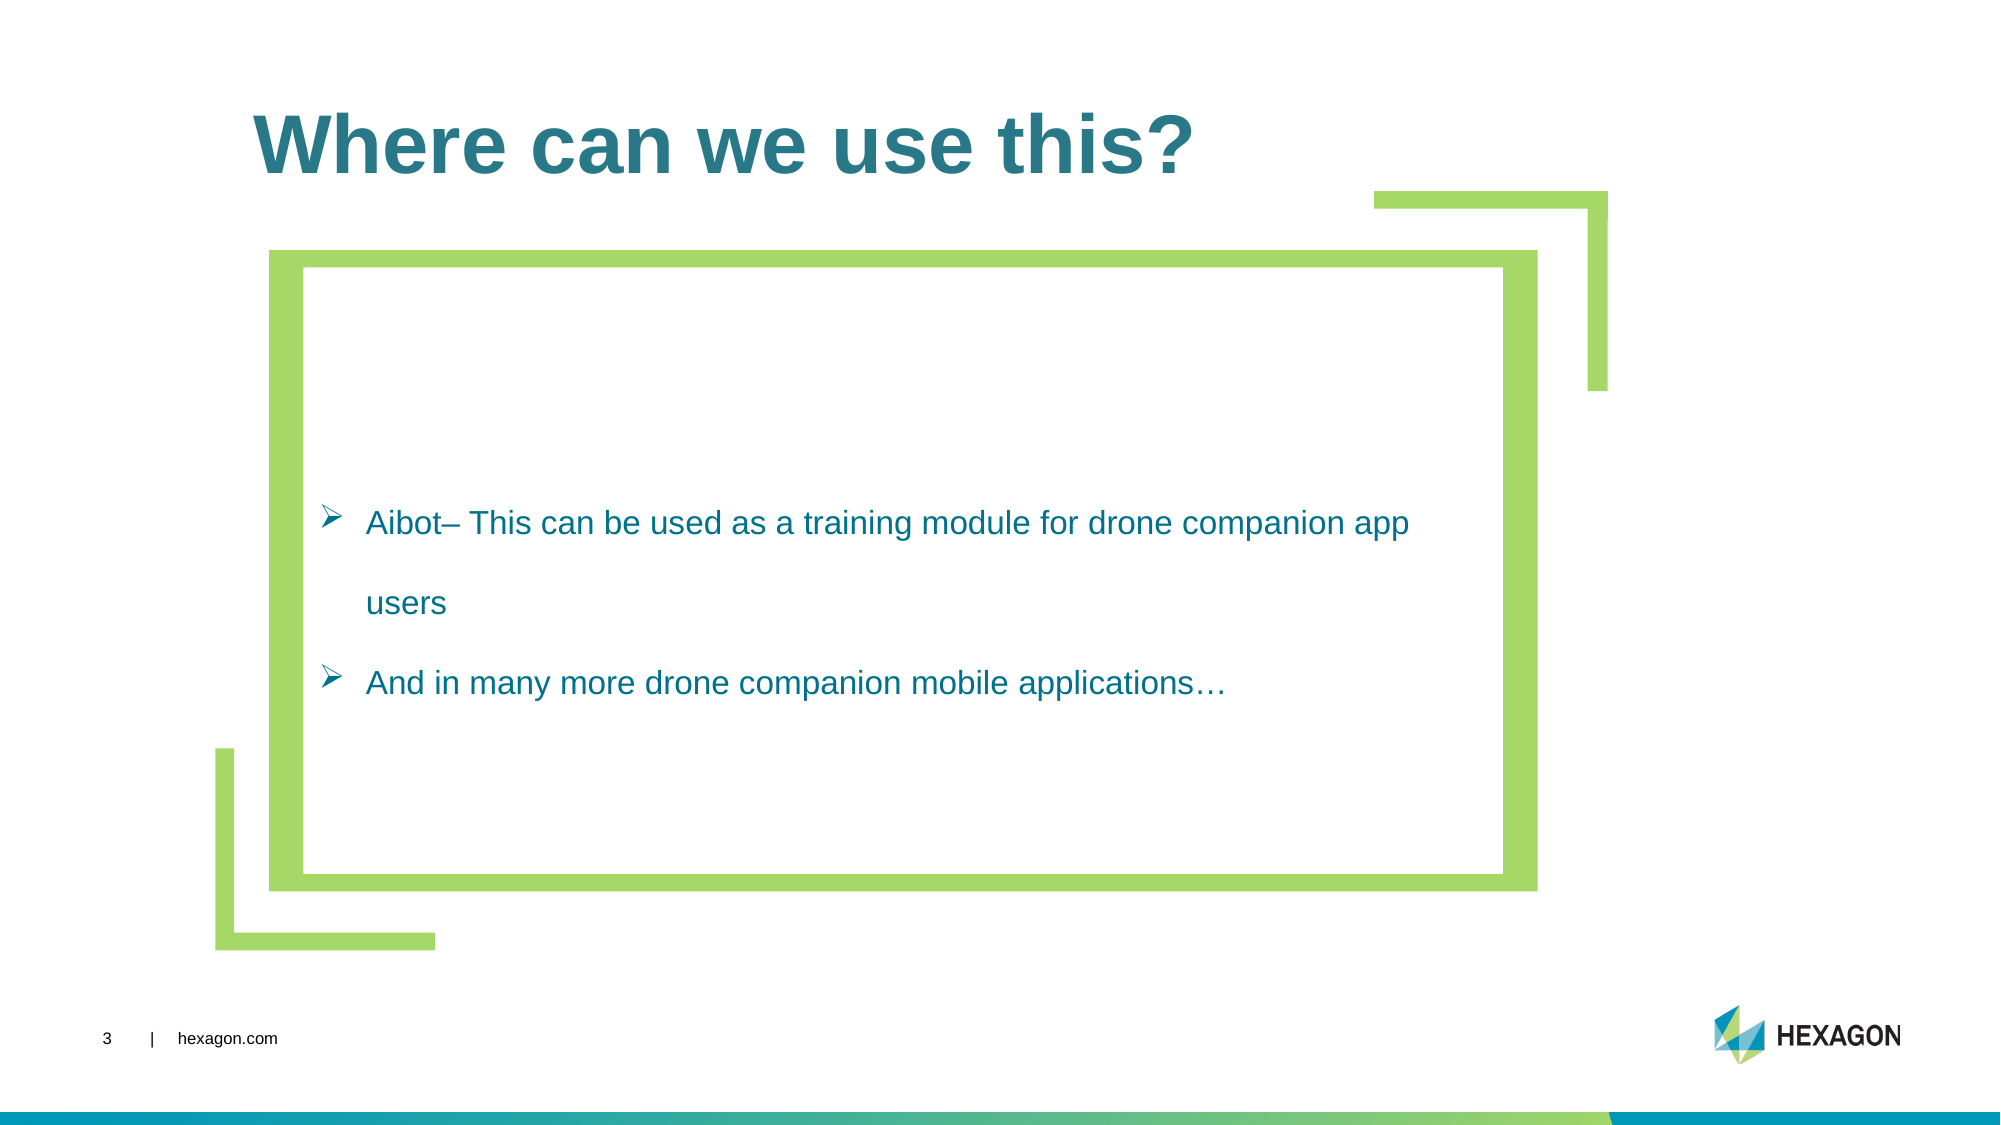

# Where can we use this?

Aibot– This can be used as a training module for drone companion app users
And in many more drone companion mobile applications…